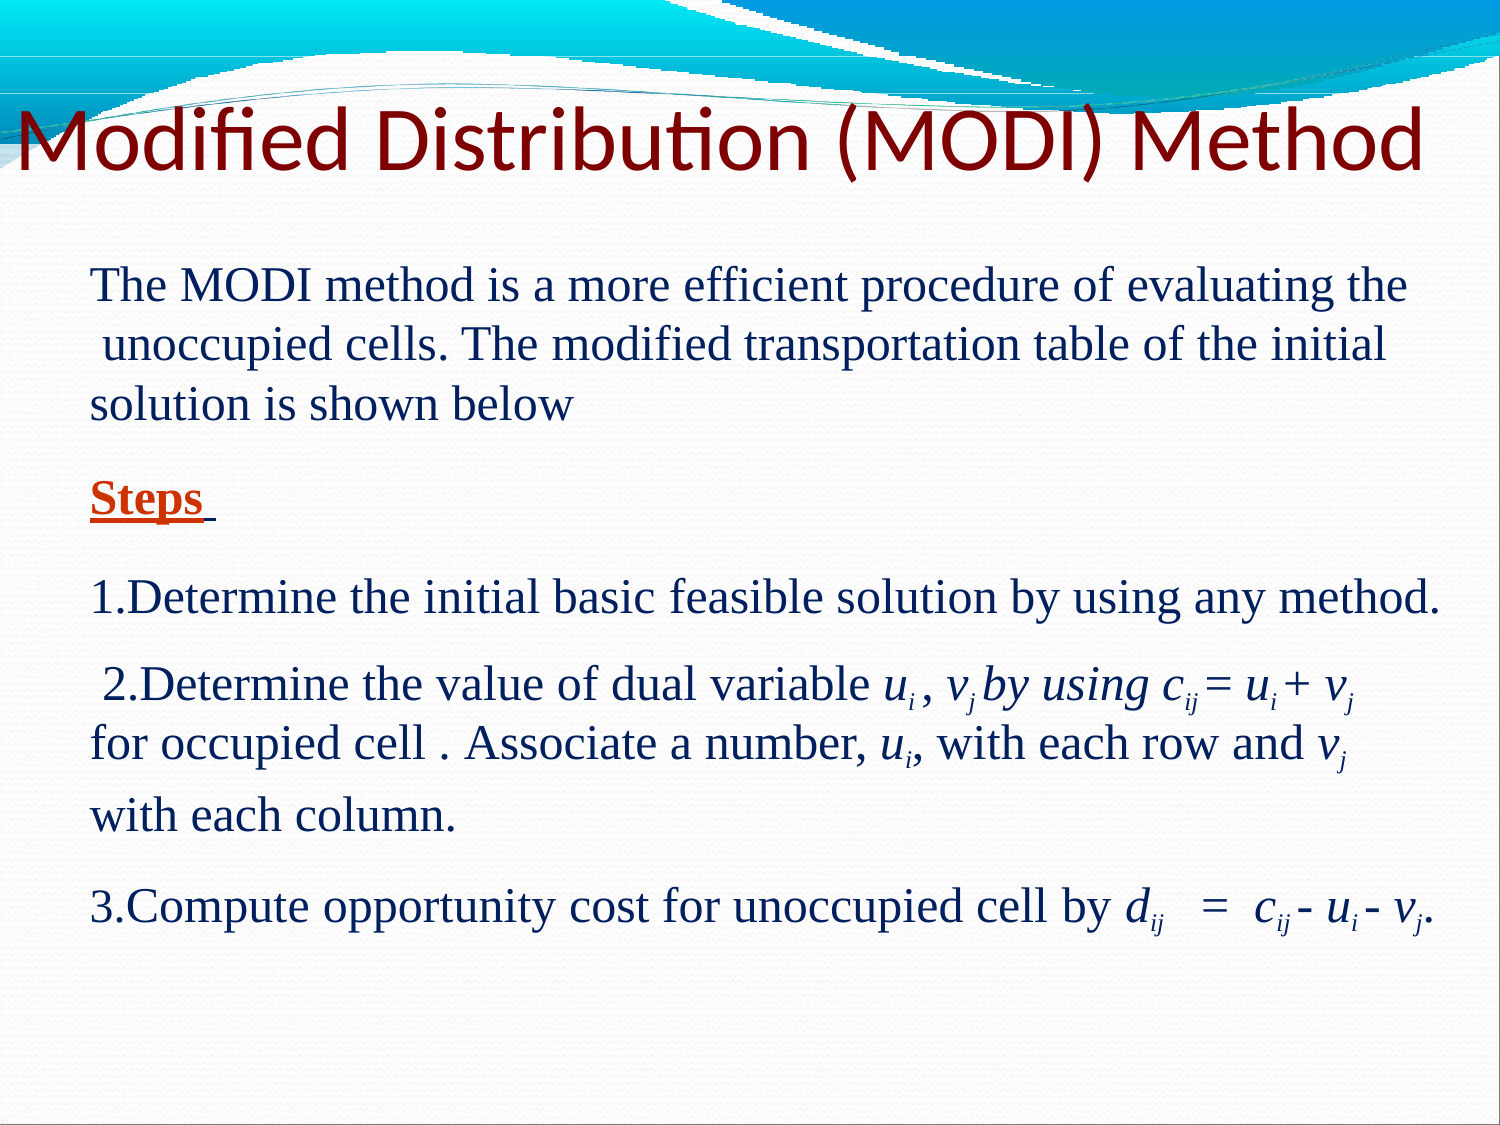

# Modified Distribution (MODI) Method

The MODI method is a more efficient procedure of evaluating the  unoccupied cells. The modified transportation table of the initial  solution is shown below
Steps
1.Determine the initial basic feasible solution by using any method.  2.Determine the value of dual variable ui , vj by using cij = ui + vj
for occupied cell . Associate a number, ui, with each row and vj
with each column.
3.Compute opportunity cost for unoccupied cell by dij	=	cij - ui - vj.